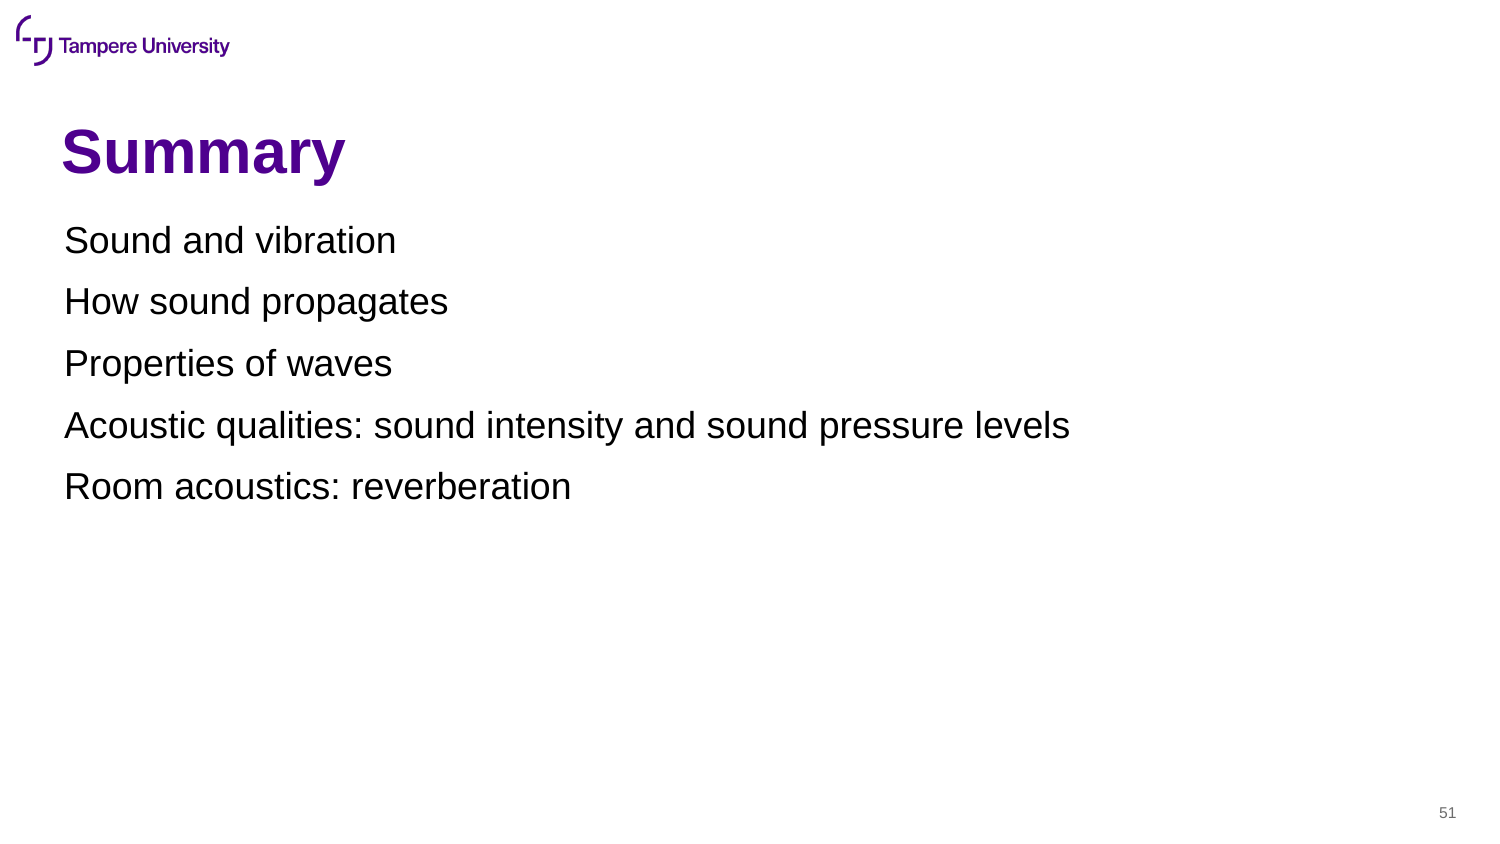

# Summary
Sound and vibration
How sound propagates
Properties of waves
Acoustic qualities: sound intensity and sound pressure levels
Room acoustics: reverberation
51